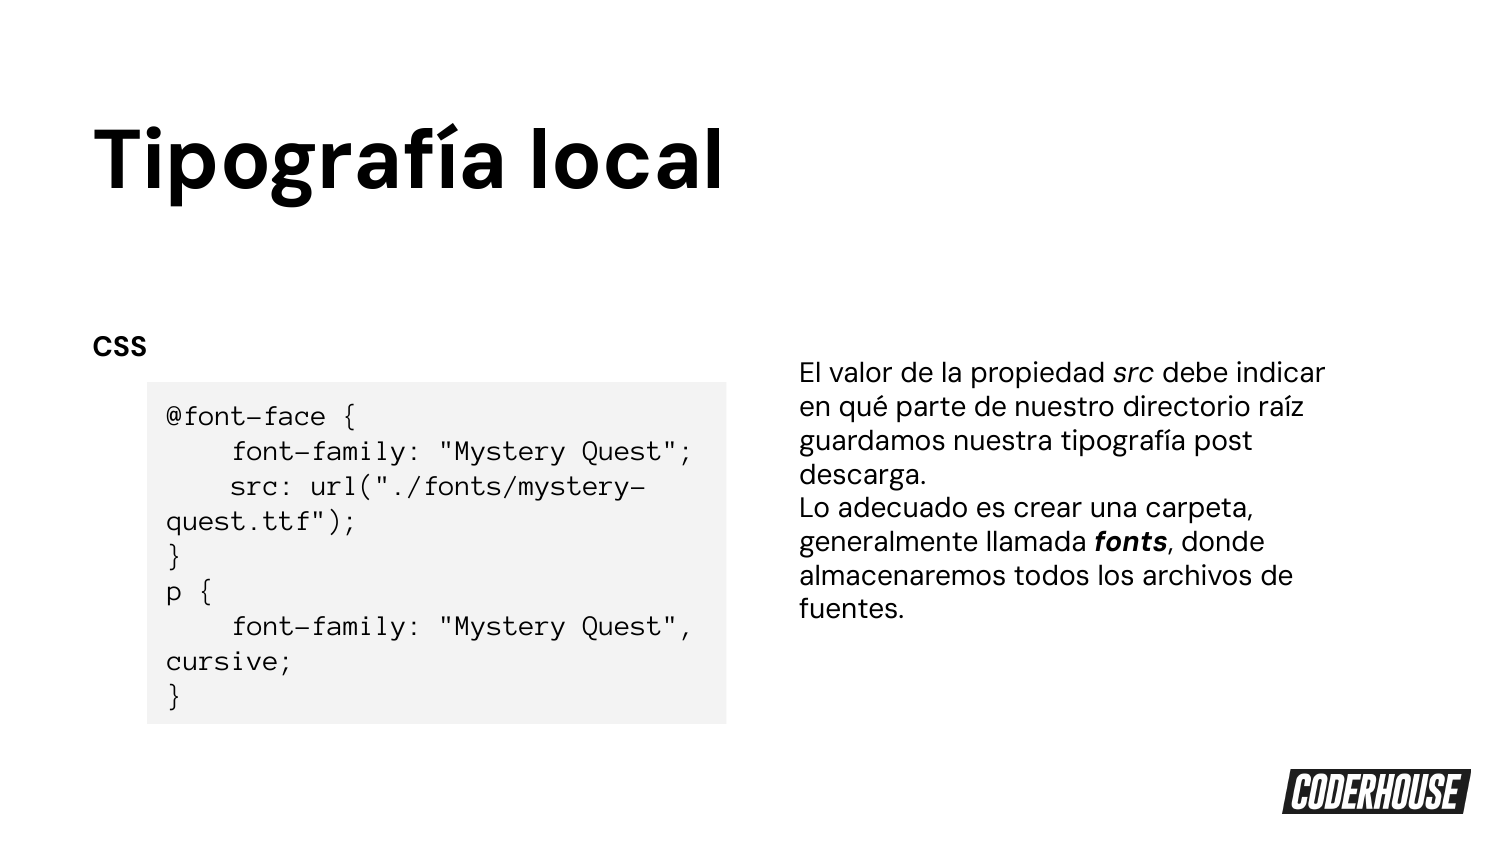

Tipografía local
CSS

@font-face {
    font-family: "Mystery Quest";
    src: url("./fonts/mystery-quest.ttf");
}
p {
    font-family: "Mystery Quest", cursive;
}

El valor de la propiedad src debe indicar en qué parte de nuestro directorio raíz guardamos nuestra tipografía post descarga.
Lo adecuado es crear una carpeta, generalmente llamada fonts, donde almacenaremos todos los archivos de fuentes.